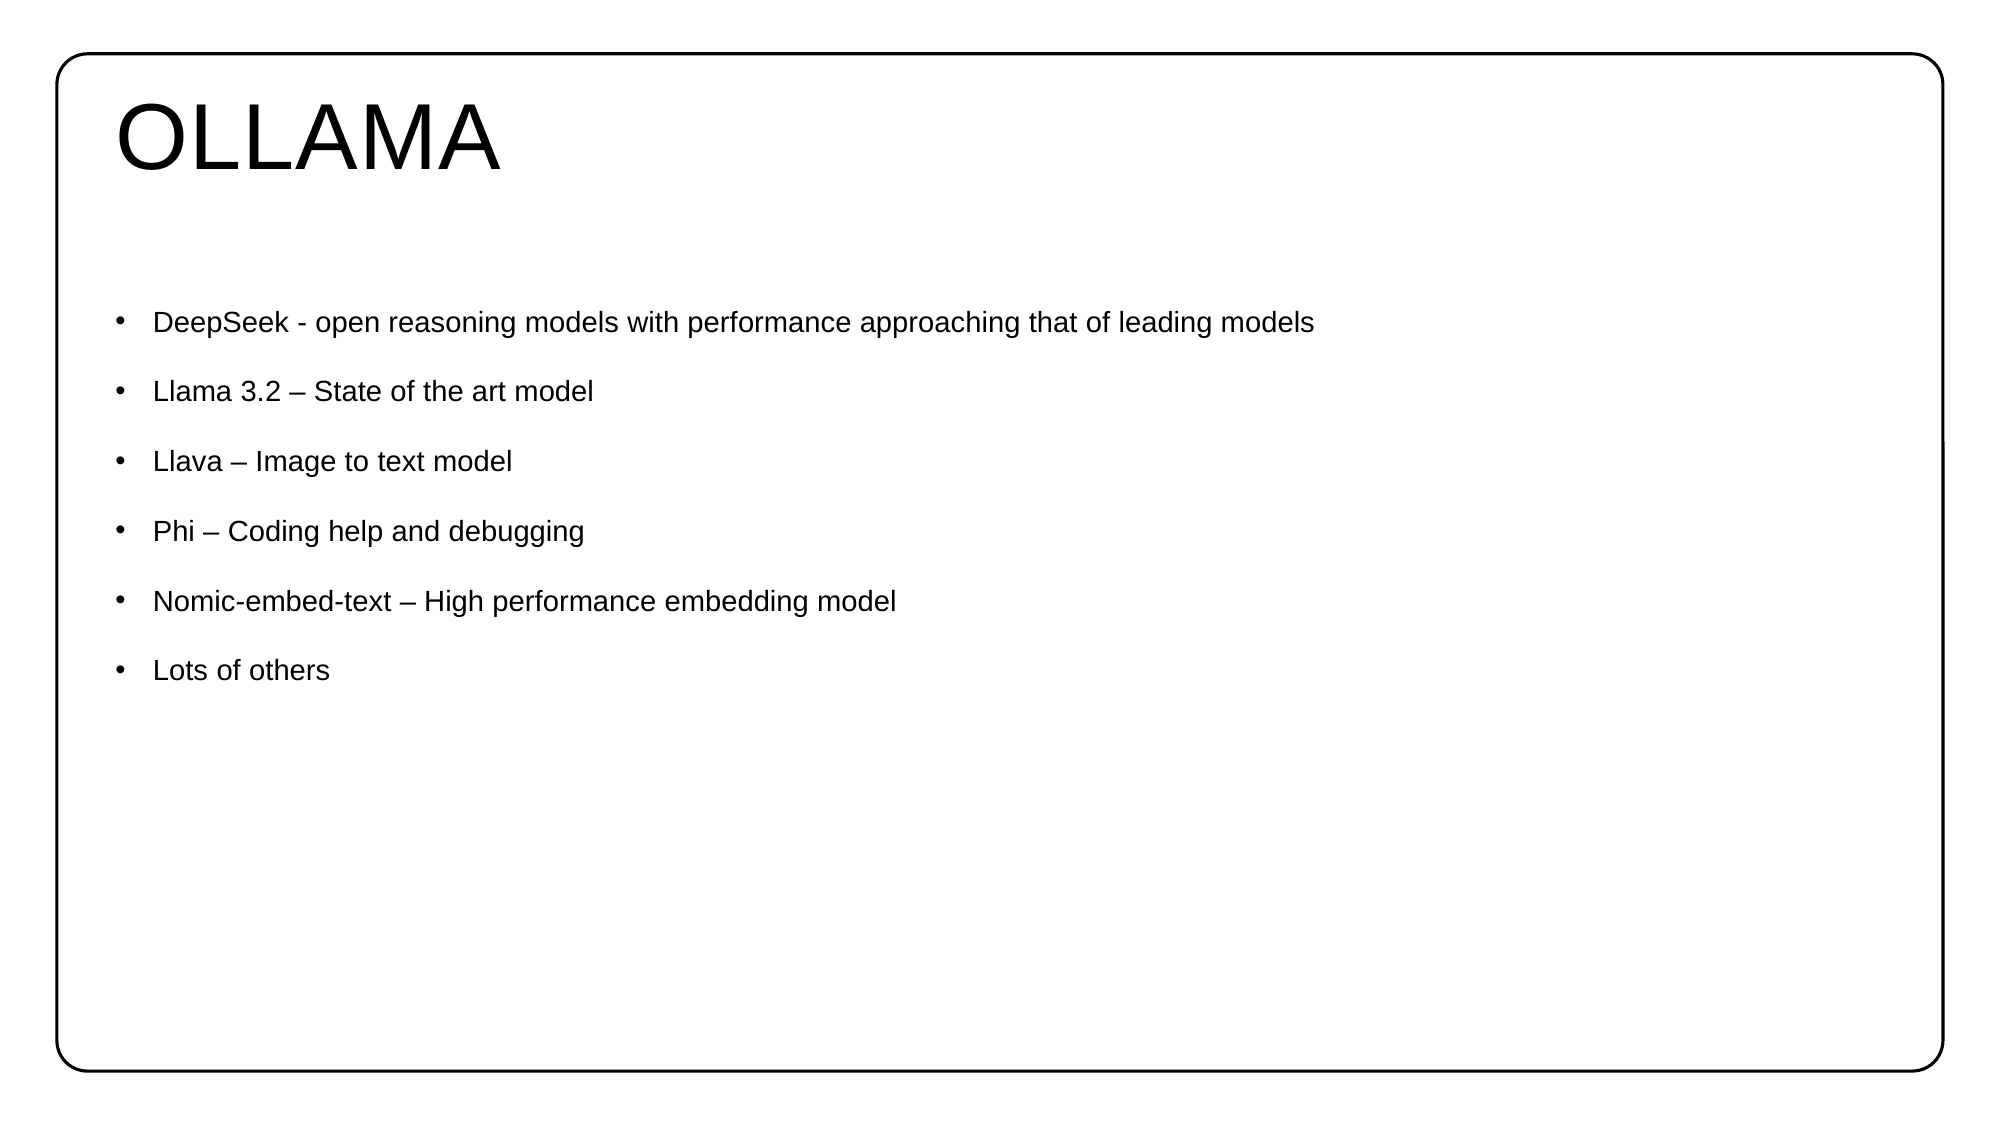

# OLLAMA
DeepSeek - open reasoning models with performance approaching that of leading models
Llama 3.2 – State of the art model
Llava – Image to text model
Phi – Coding help and debugging
Nomic-embed-text – High performance embedding model
Lots of others